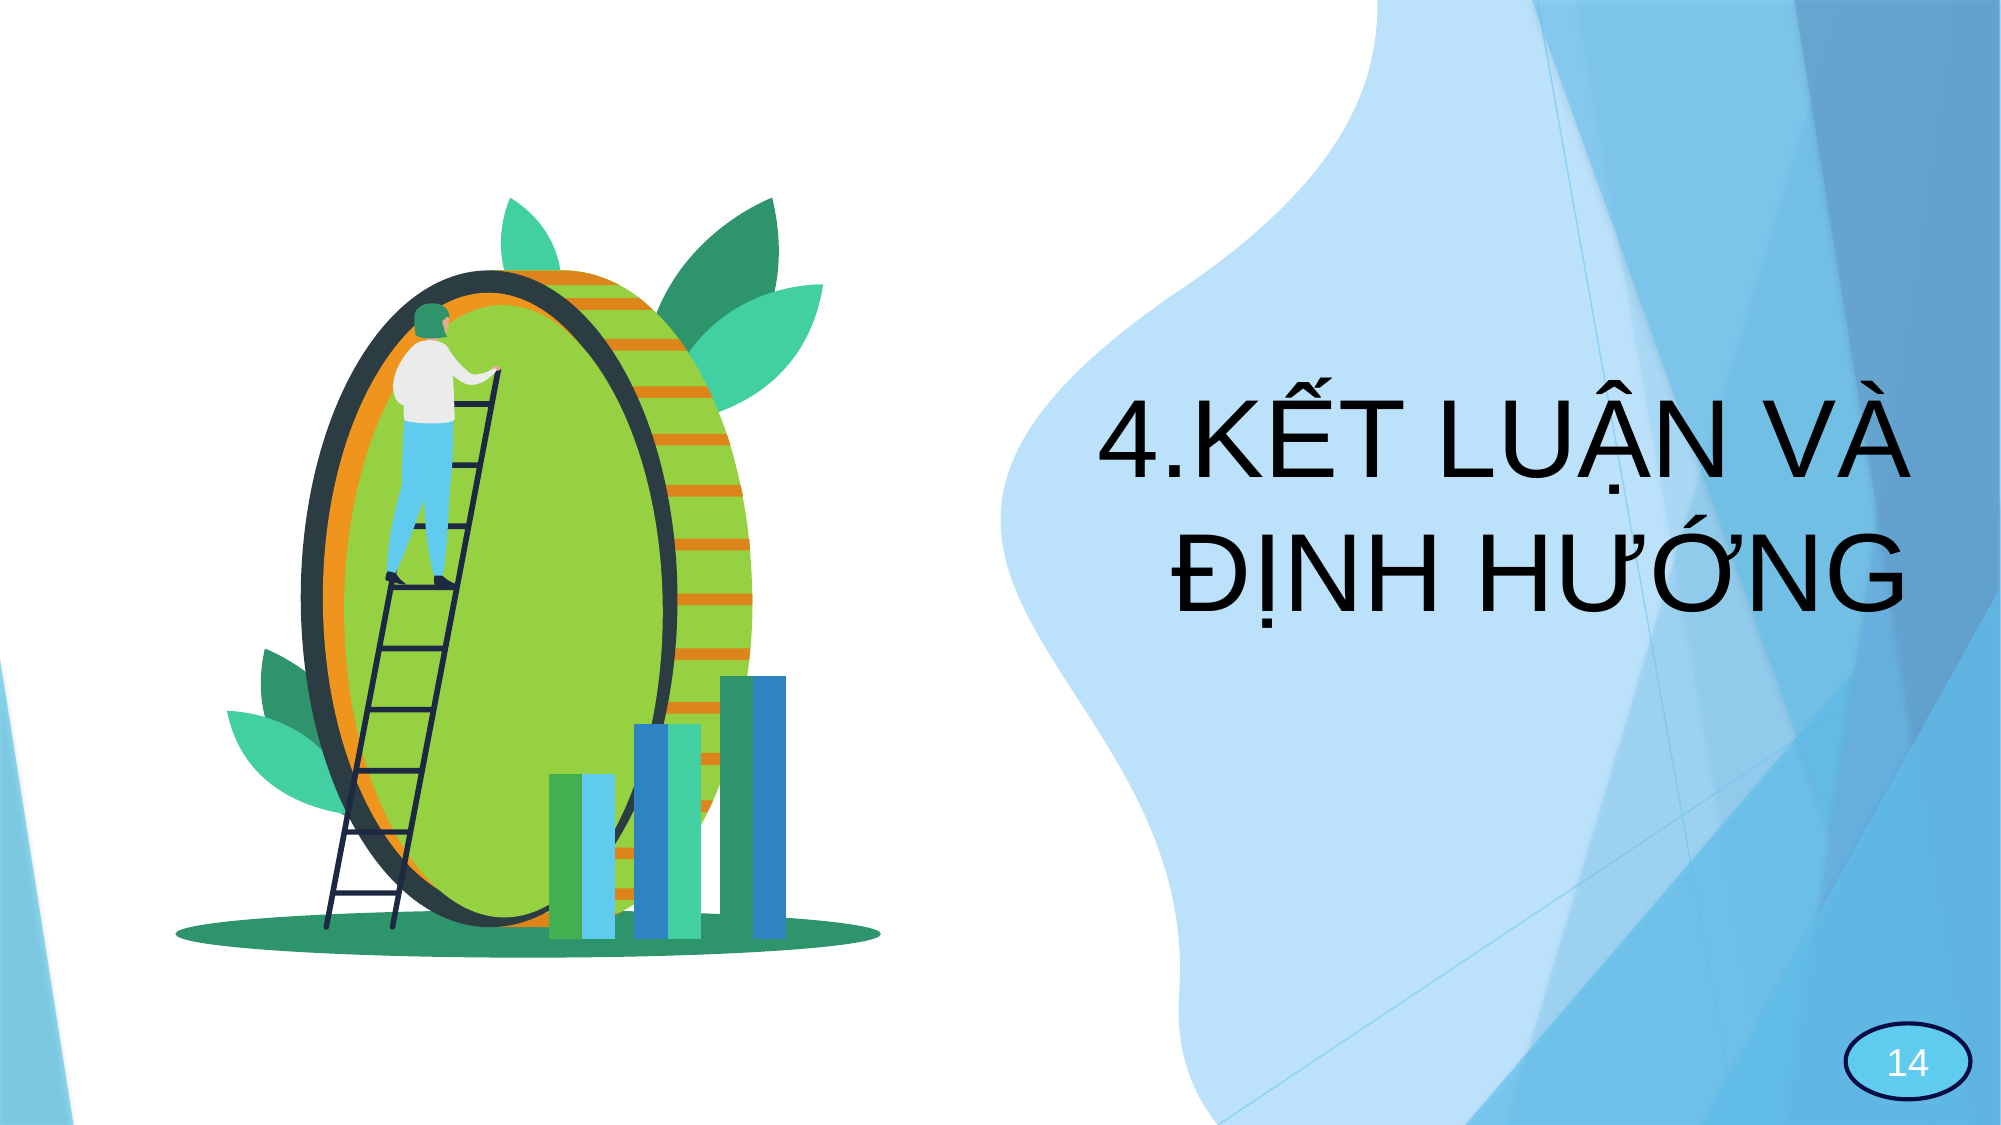

# 4.KẾT LUẬN VÀ ĐỊNH HƯỚNG

14